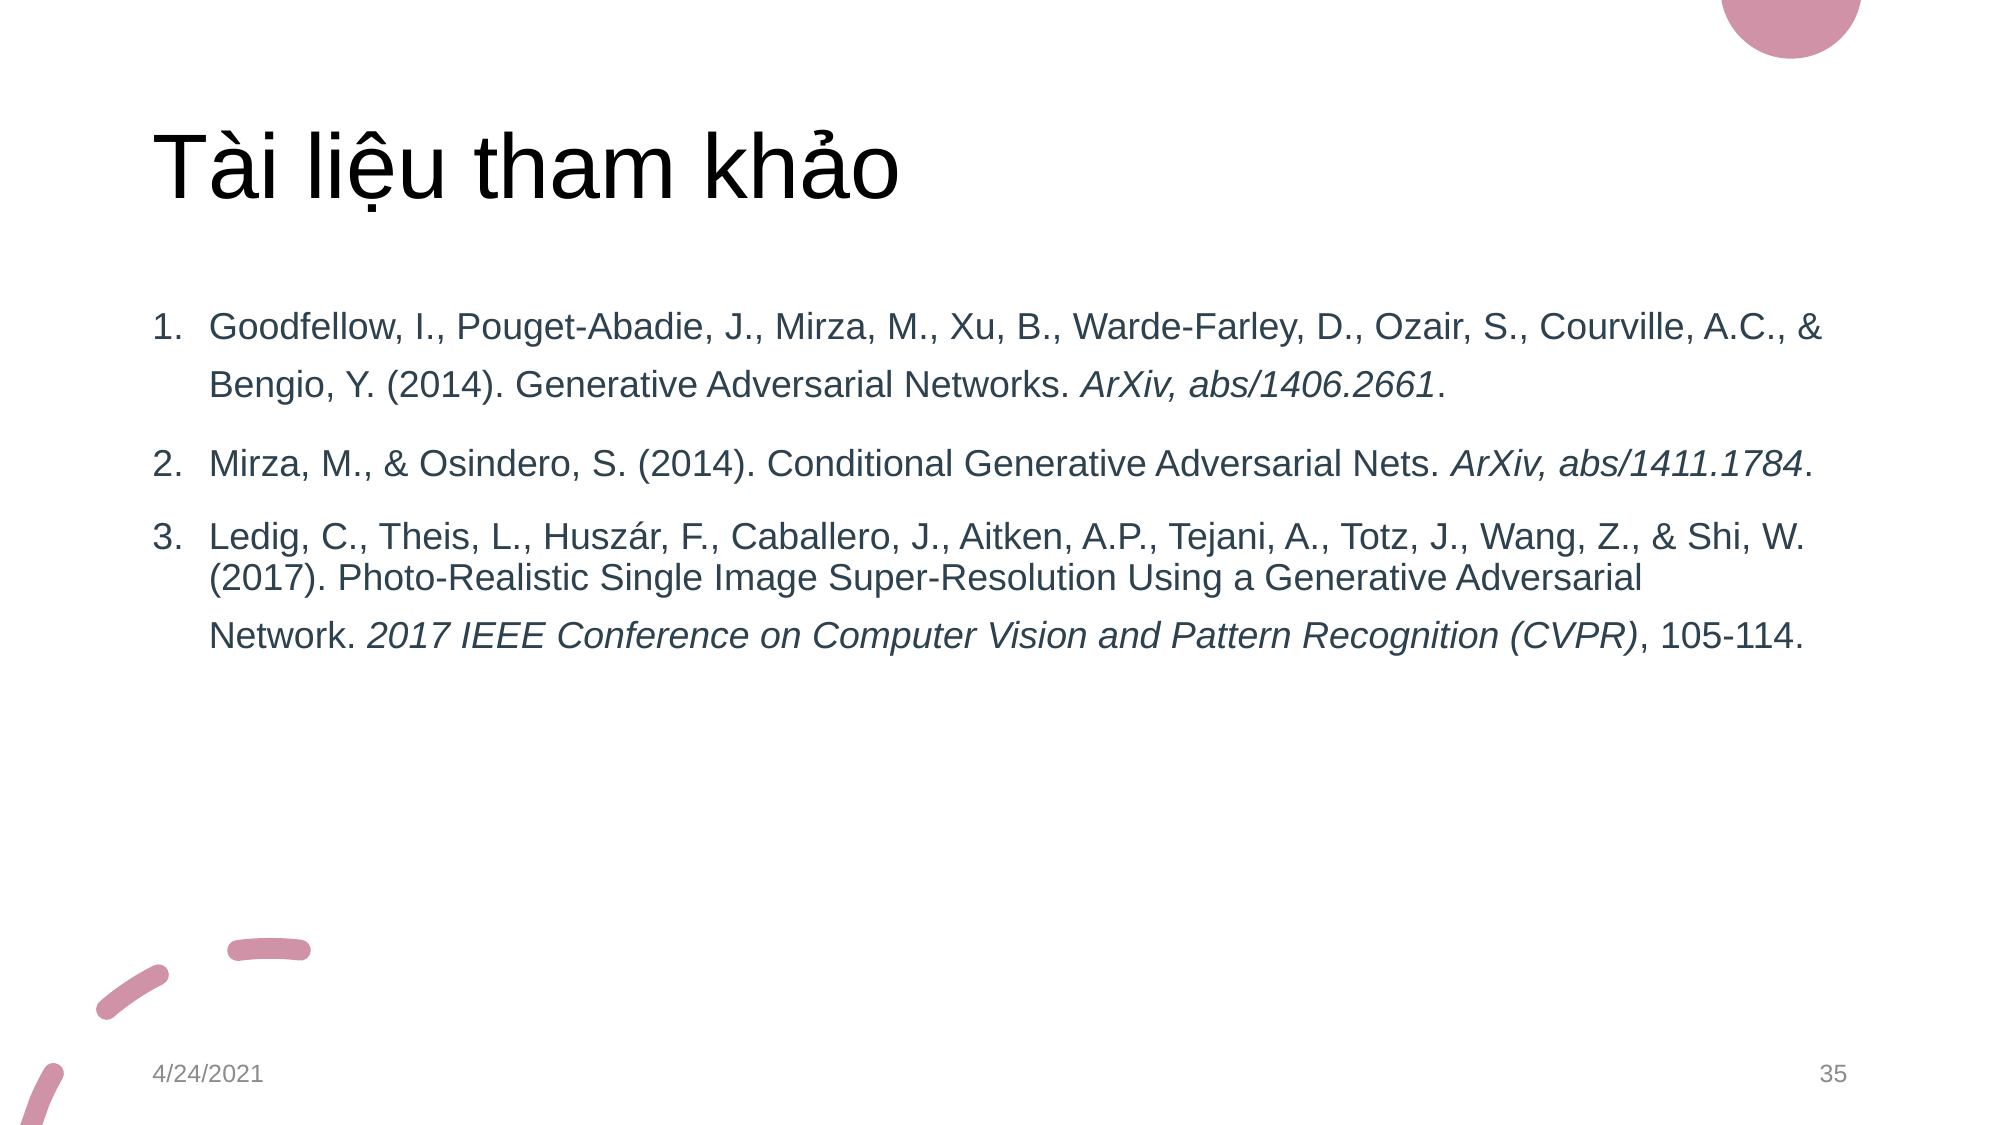

# Tài liệu tham khảo
Goodfellow, I., Pouget-Abadie, J., Mirza, M., Xu, B., Warde-Farley, D., Ozair, S., Courville, A.C., & Bengio, Y. (2014). Generative Adversarial Networks. ArXiv, abs/1406.2661.
Mirza, M., & Osindero, S. (2014). Conditional Generative Adversarial Nets. ArXiv, abs/1411.1784.
Ledig, C., Theis, L., Huszár, F., Caballero, J., Aitken, A.P., Tejani, A., Totz, J., Wang, Z., & Shi, W. (2017). Photo-Realistic Single Image Super-Resolution Using a Generative Adversarial Network. 2017 IEEE Conference on Computer Vision and Pattern Recognition (CVPR), 105-114.
4/24/2021
35